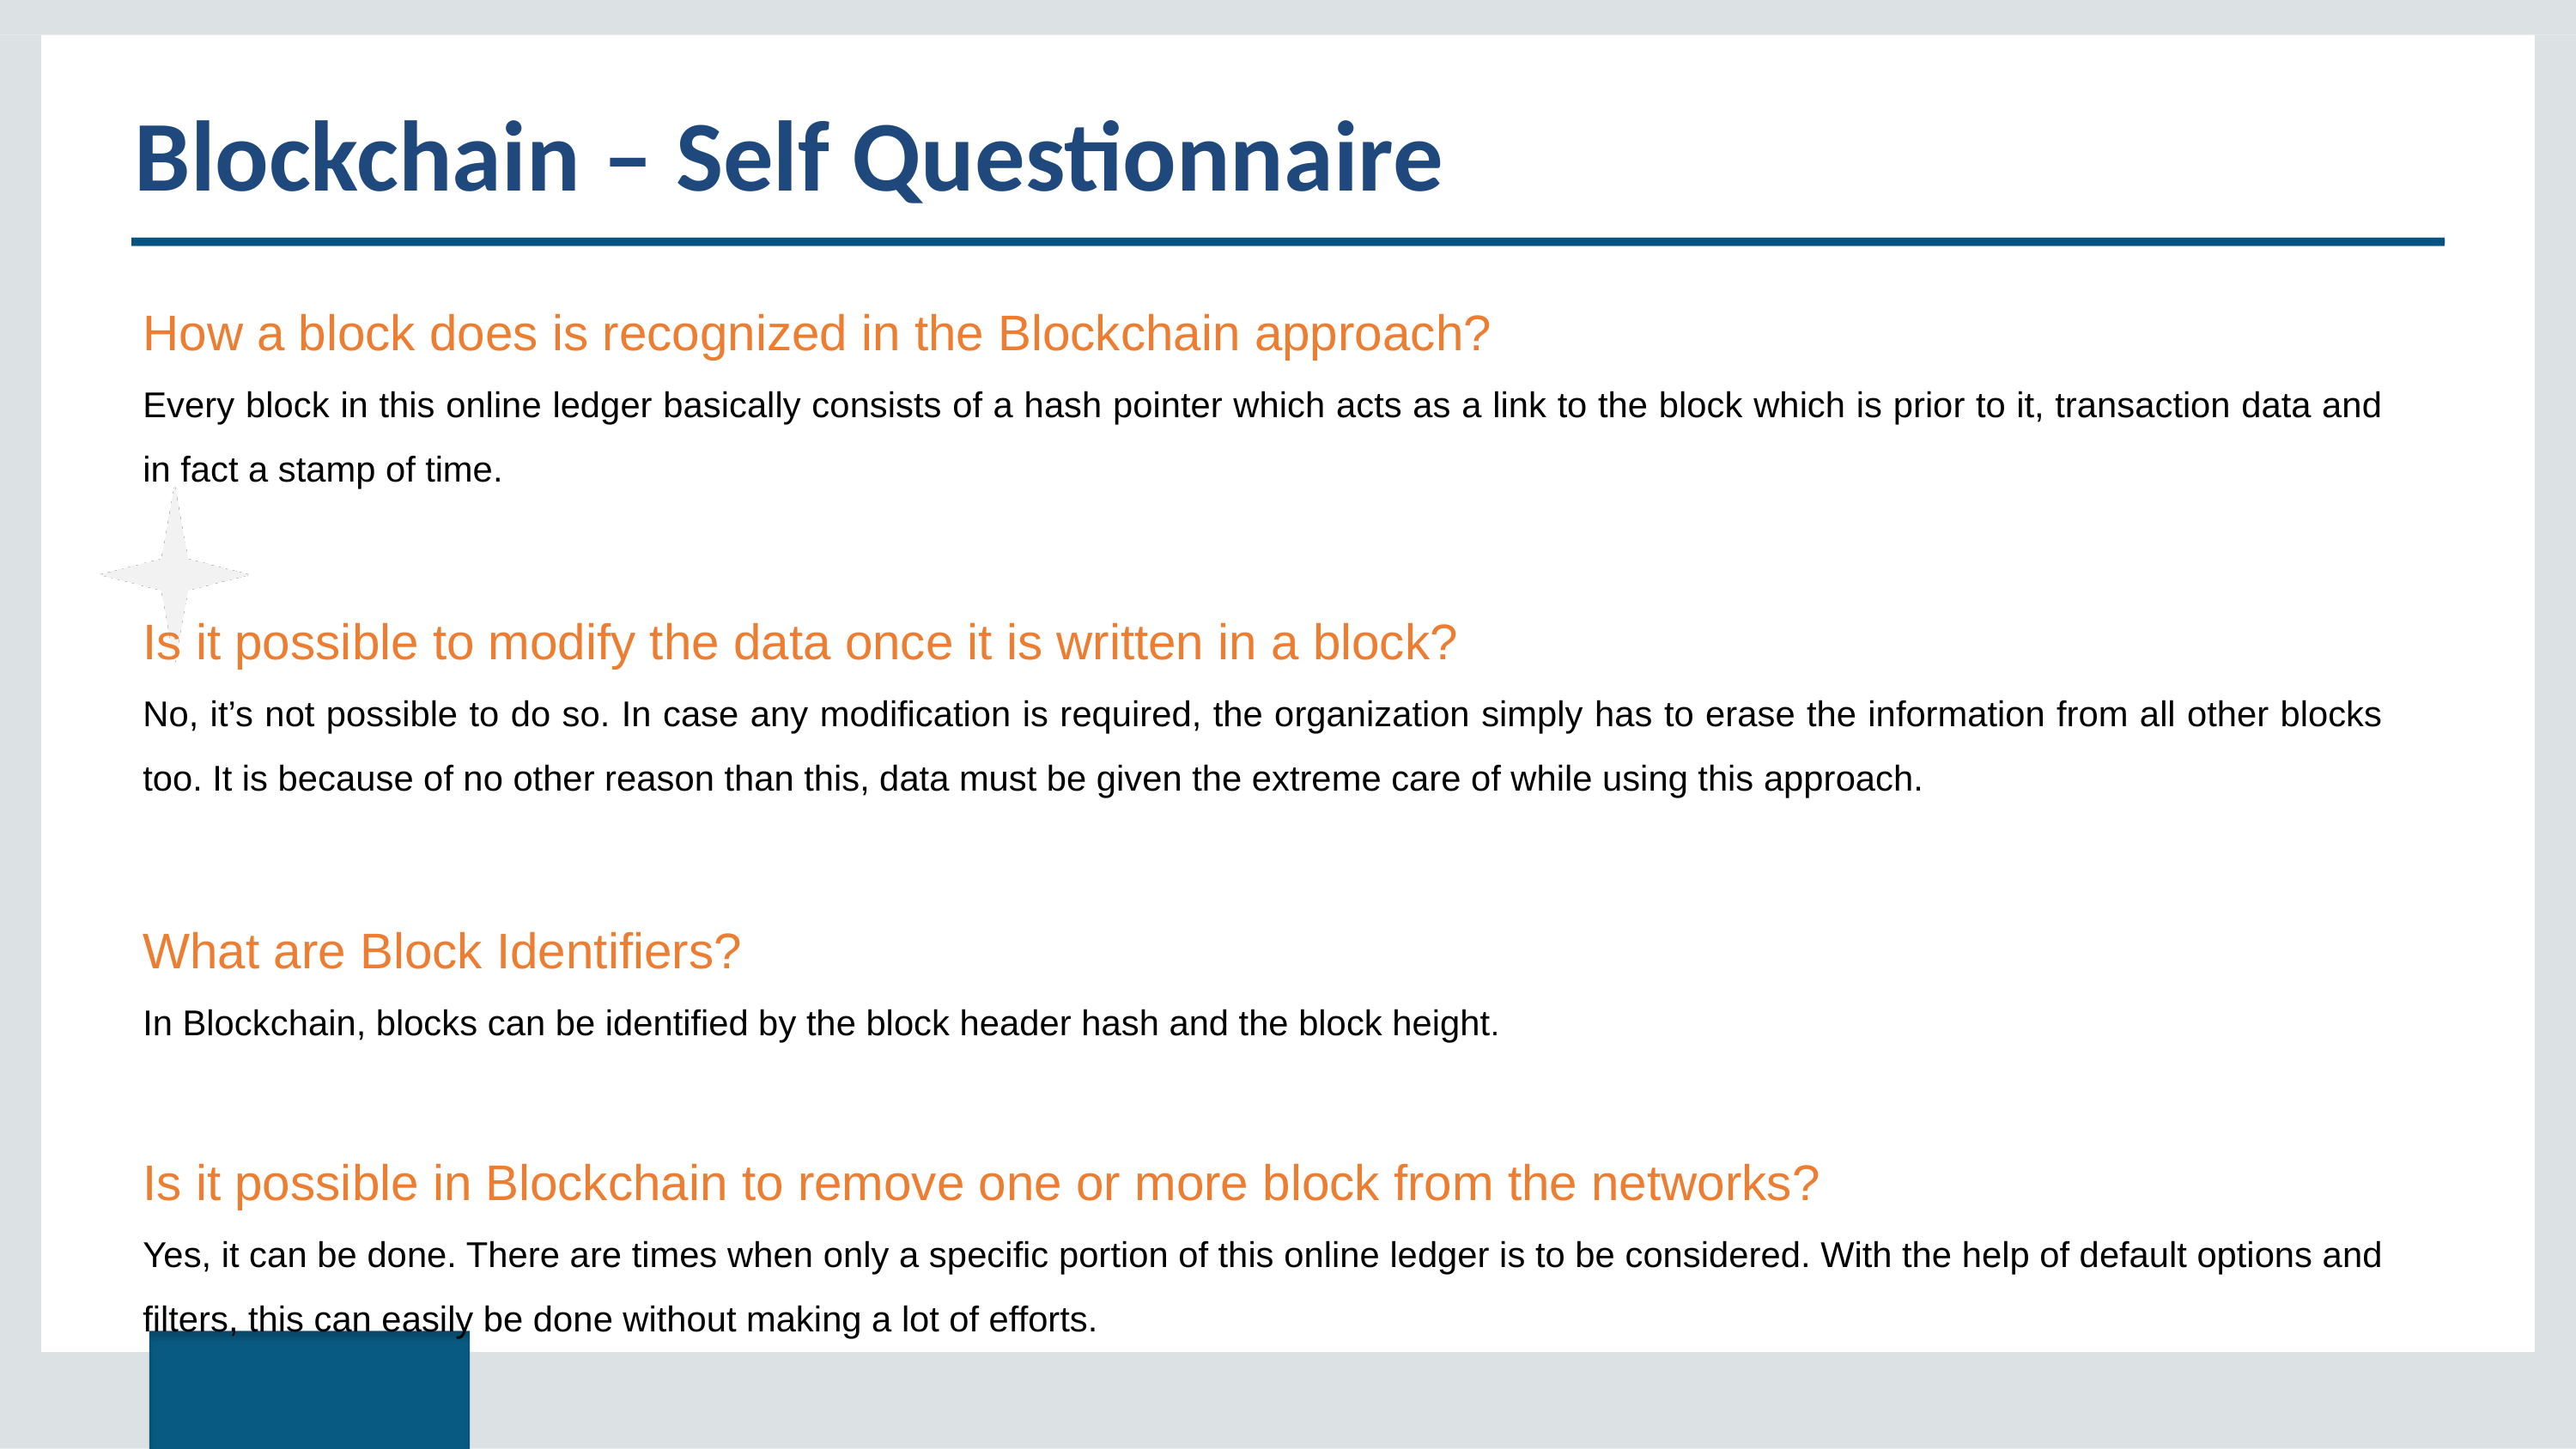

# Blockchain – Self Questionnaire

How a block does is recognized in the Blockchain approach?
Every block in this online ledger basically consists of a hash pointer which acts as a link to the block which is prior to it, transaction data and in fact a stamp of time.

Is it possible to modify the data once it is written in a block?
No, it’s not possible to do so. In case any modification is required, the organization simply has to erase the information from all other blocks too. It is because of no other reason than this, data must be given the extreme care of while using this approach.

What are Block Identifiers?
In Blockchain, blocks can be identified by the block header hash and the block height.

Is it possible in Blockchain to remove one or more block from the networks?
Yes, it can be done. There are times when only a specific portion of this online ledger is to be considered. With the help of default options and filters, this can easily be done without making a lot of efforts.